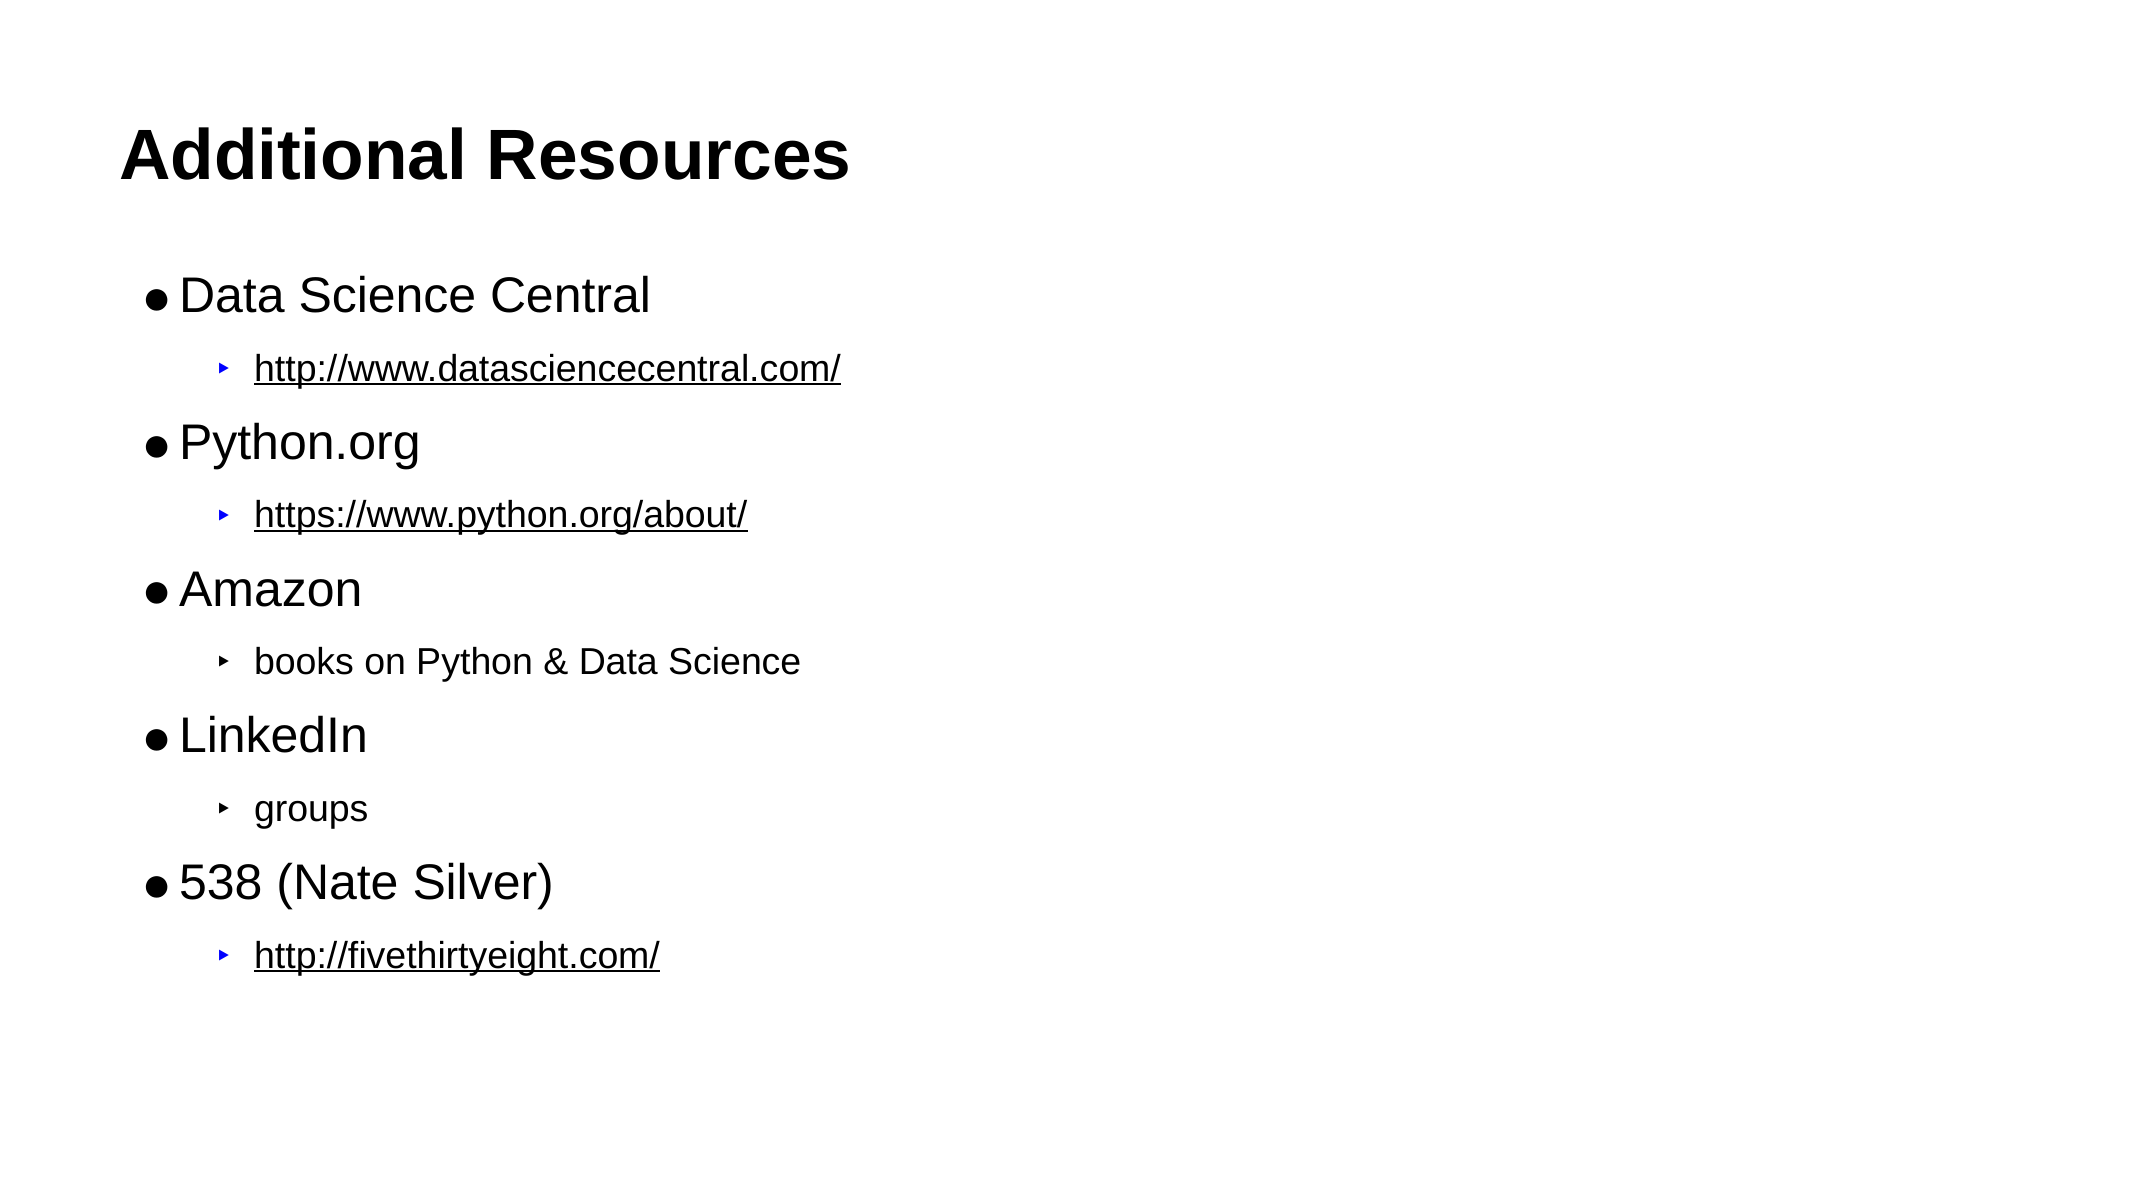

# Additional Resources
Data Science Central
http://www.datasciencecentral.com/
Python.org
https://www.python.org/about/
Amazon
books on Python & Data Science
LinkedIn
groups
538 (Nate Silver)
http://fivethirtyeight.com/